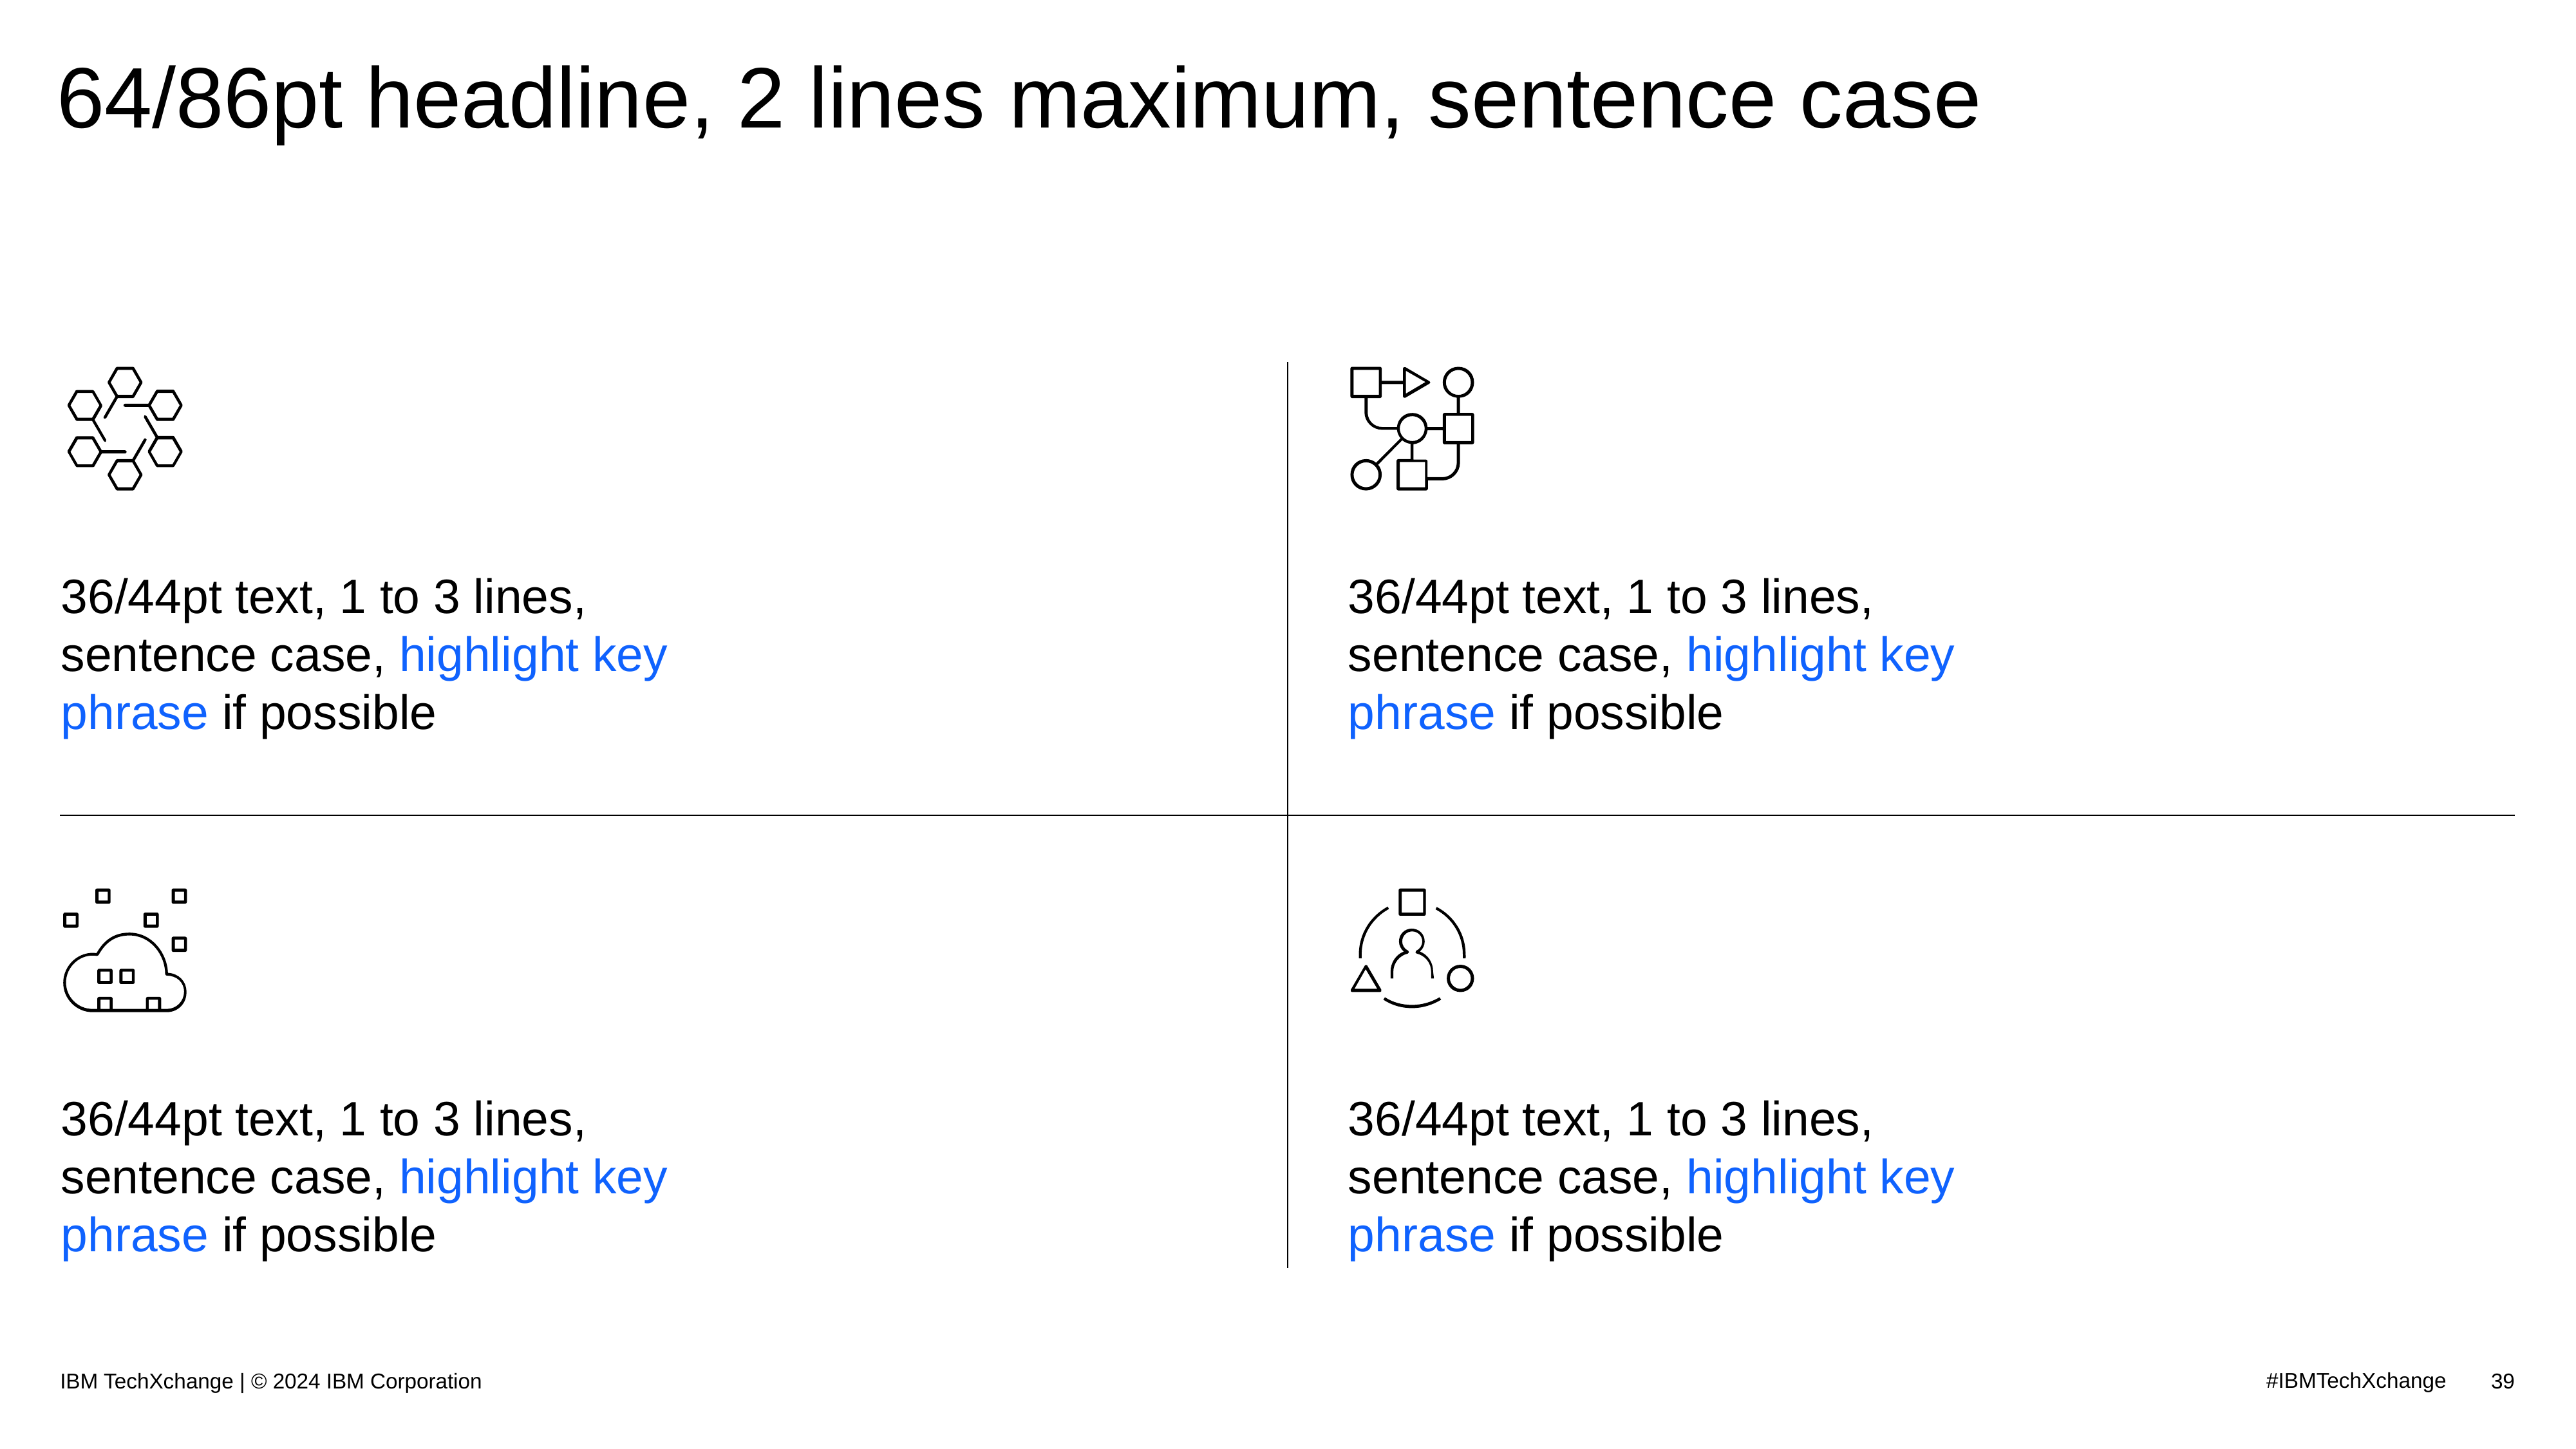

# 64/86pt headline, 2 lines maximum, sentence case

36/44pt text, 1 to 3 lines, sentence case, highlight key phrase if possible
36/44pt text, 1 to 3 lines, sentence case, highlight key phrase if possible

36/44pt text, 1 to 3 lines, sentence case, highlight key phrase if possible
36/44pt text, 1 to 3 lines, sentence case, highlight key phrase if possible
IBM TechXchange | © 2024 IBM Corporation
39